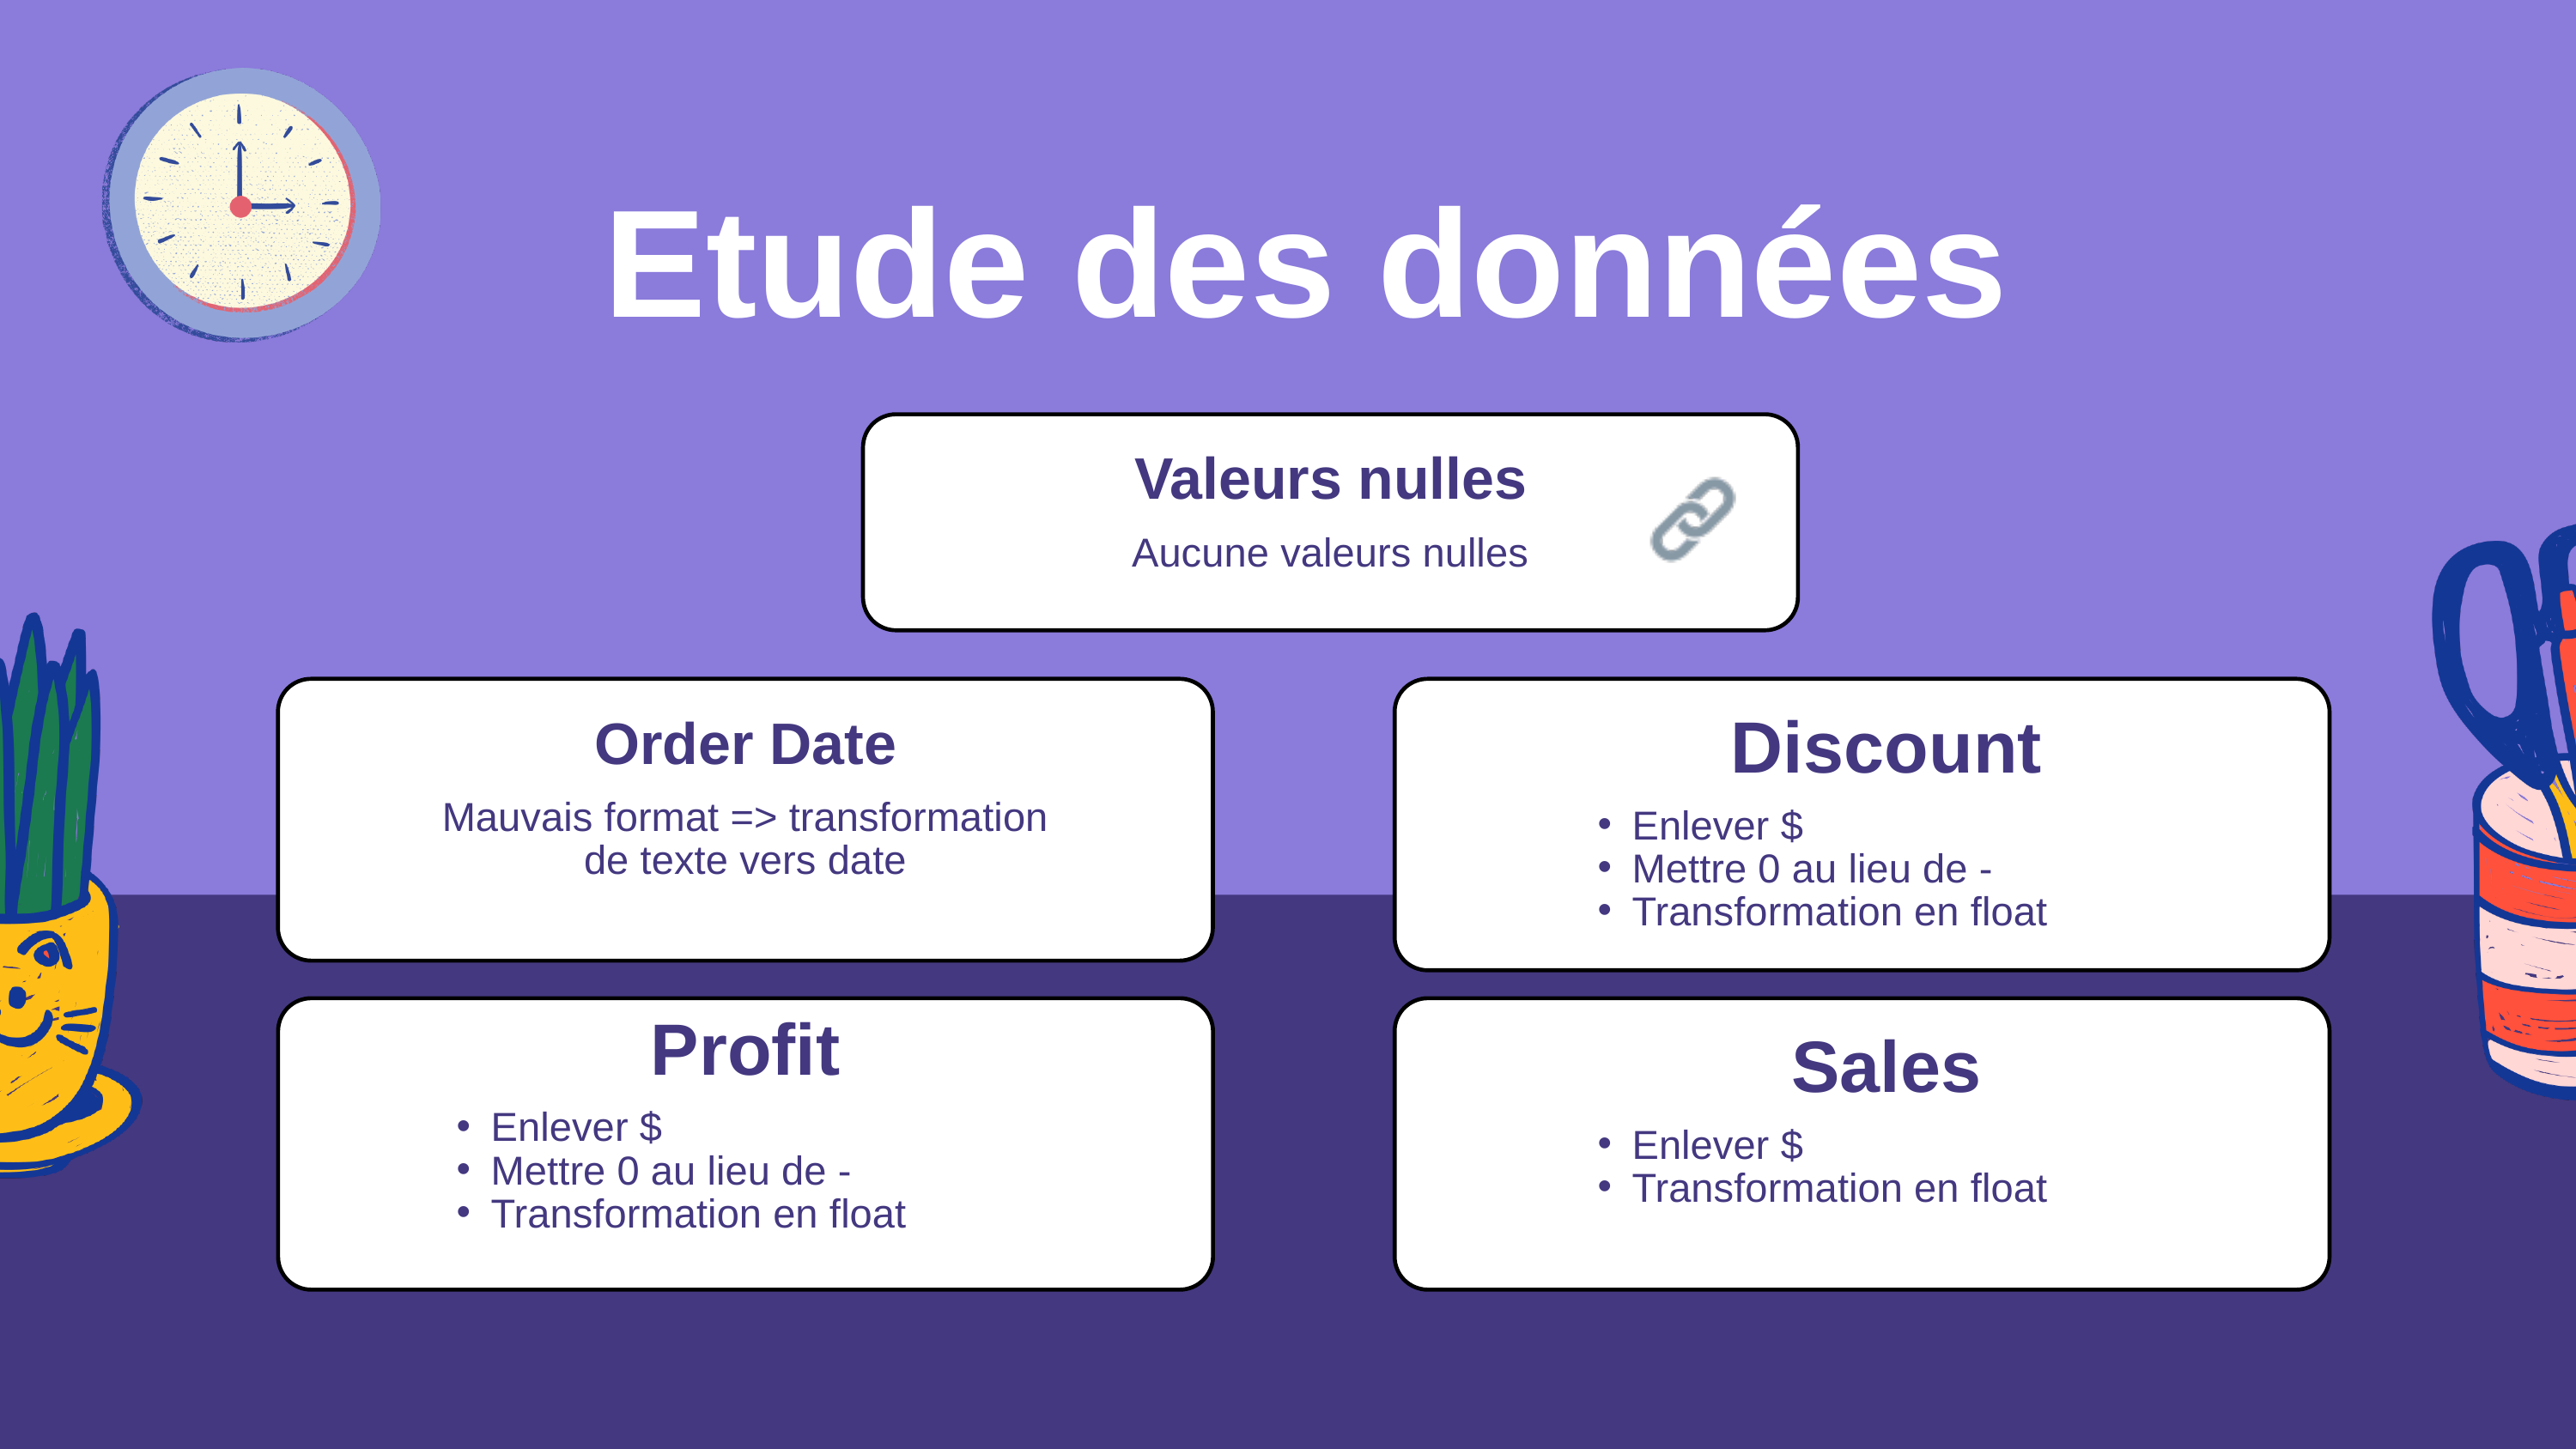

Etude des données

Valeurs nulles
Aucune valeurs nulles

Discount
Enlever $
Mettre 0 au lieu de -
Transformation en float
Order Date
Mauvais format => transformation de texte vers date

Profit
Enlever $
Mettre 0 au lieu de -
Transformation en float

Sales
Enlever $
Transformation en float